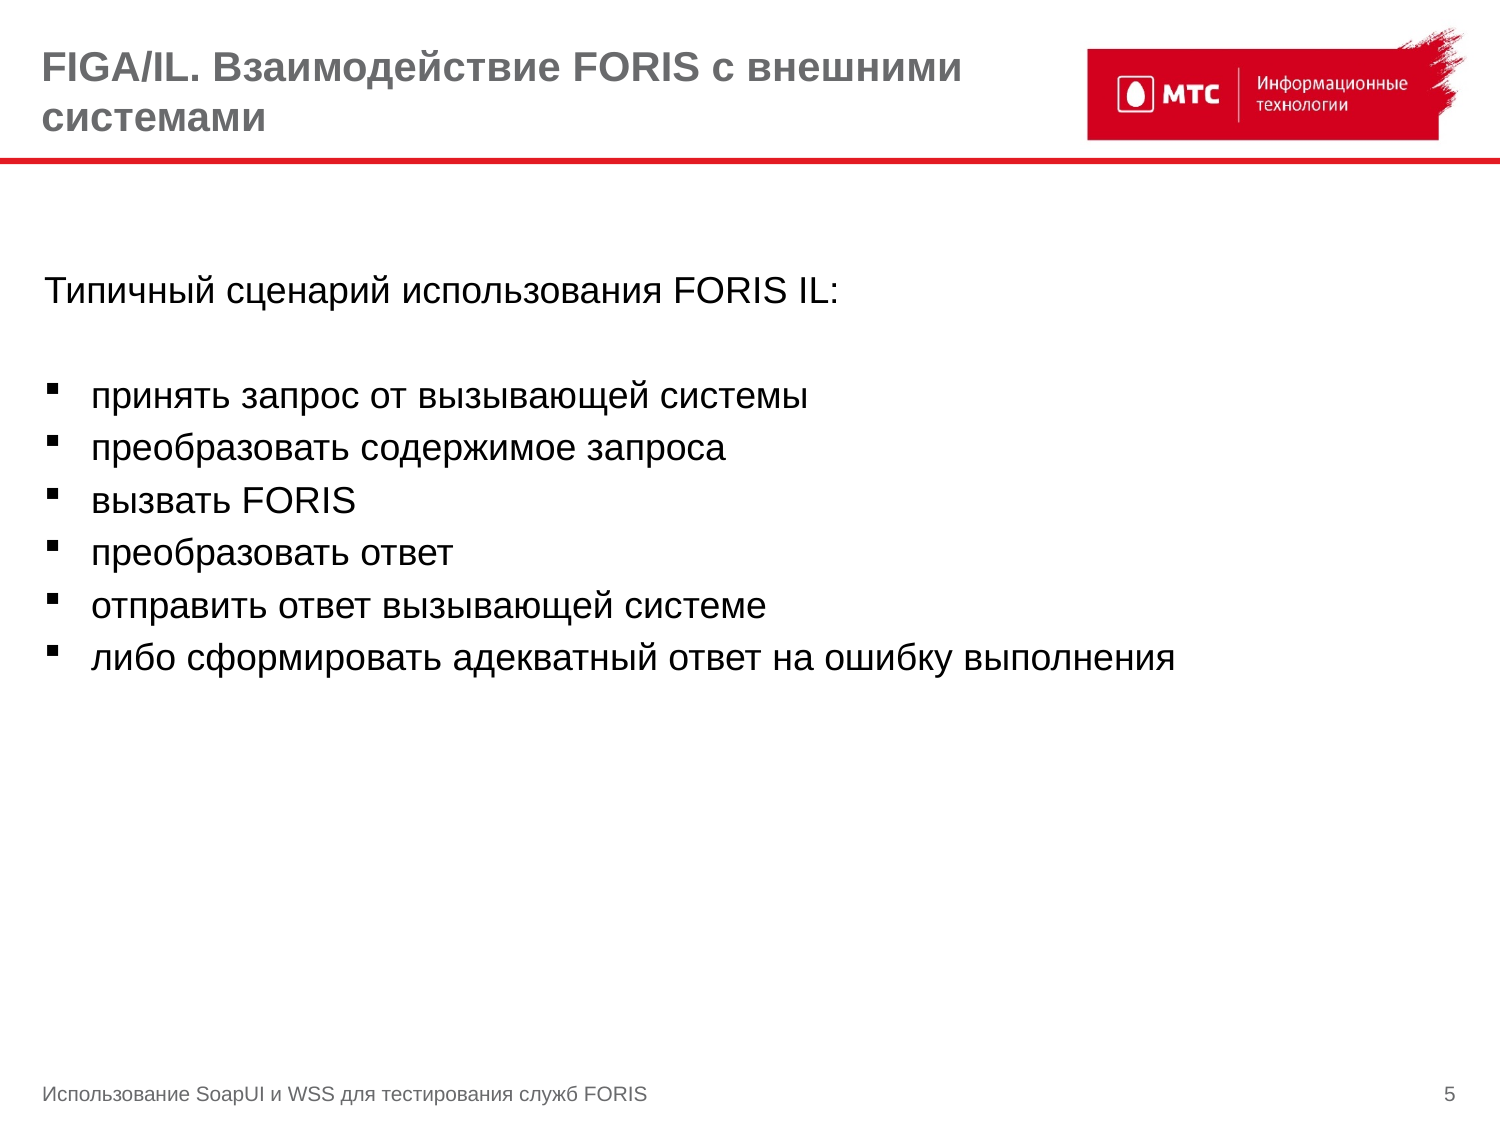

# FIGA/IL. Взаимодействие FORIS с внешними системами
Типичный сценарий использования FORIS IL:

принять запрос от вызывающей системы
преобразовать содержимое запроса
вызвать FORIS
преобразовать ответ
отправить ответ вызывающей системе
либо сформировать адекватный ответ на ошибку выполнения

Использование SoapUI и WSS для тестирования служб FORIS
5